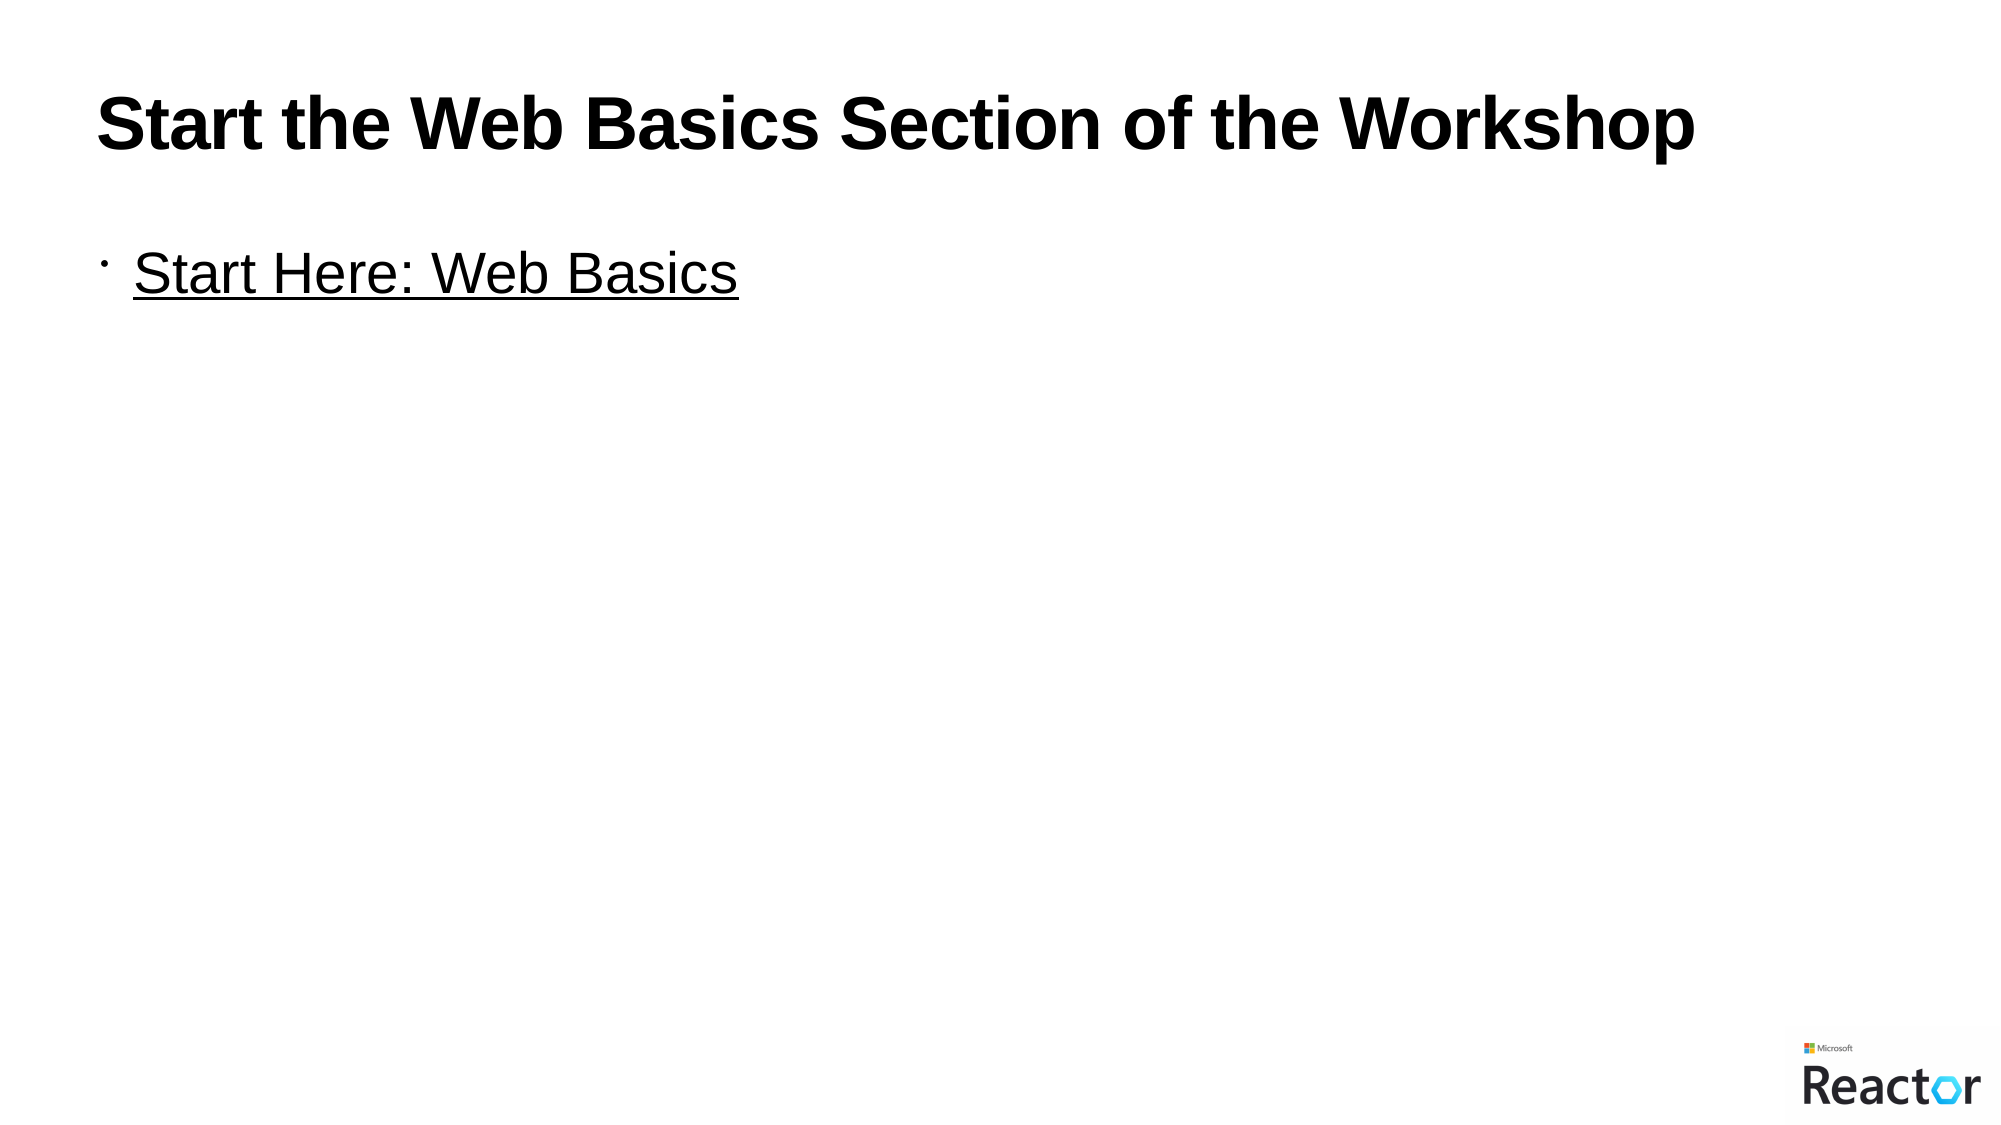

# Start the Web Basics Section of the Workshop
Start Here: Web Basics